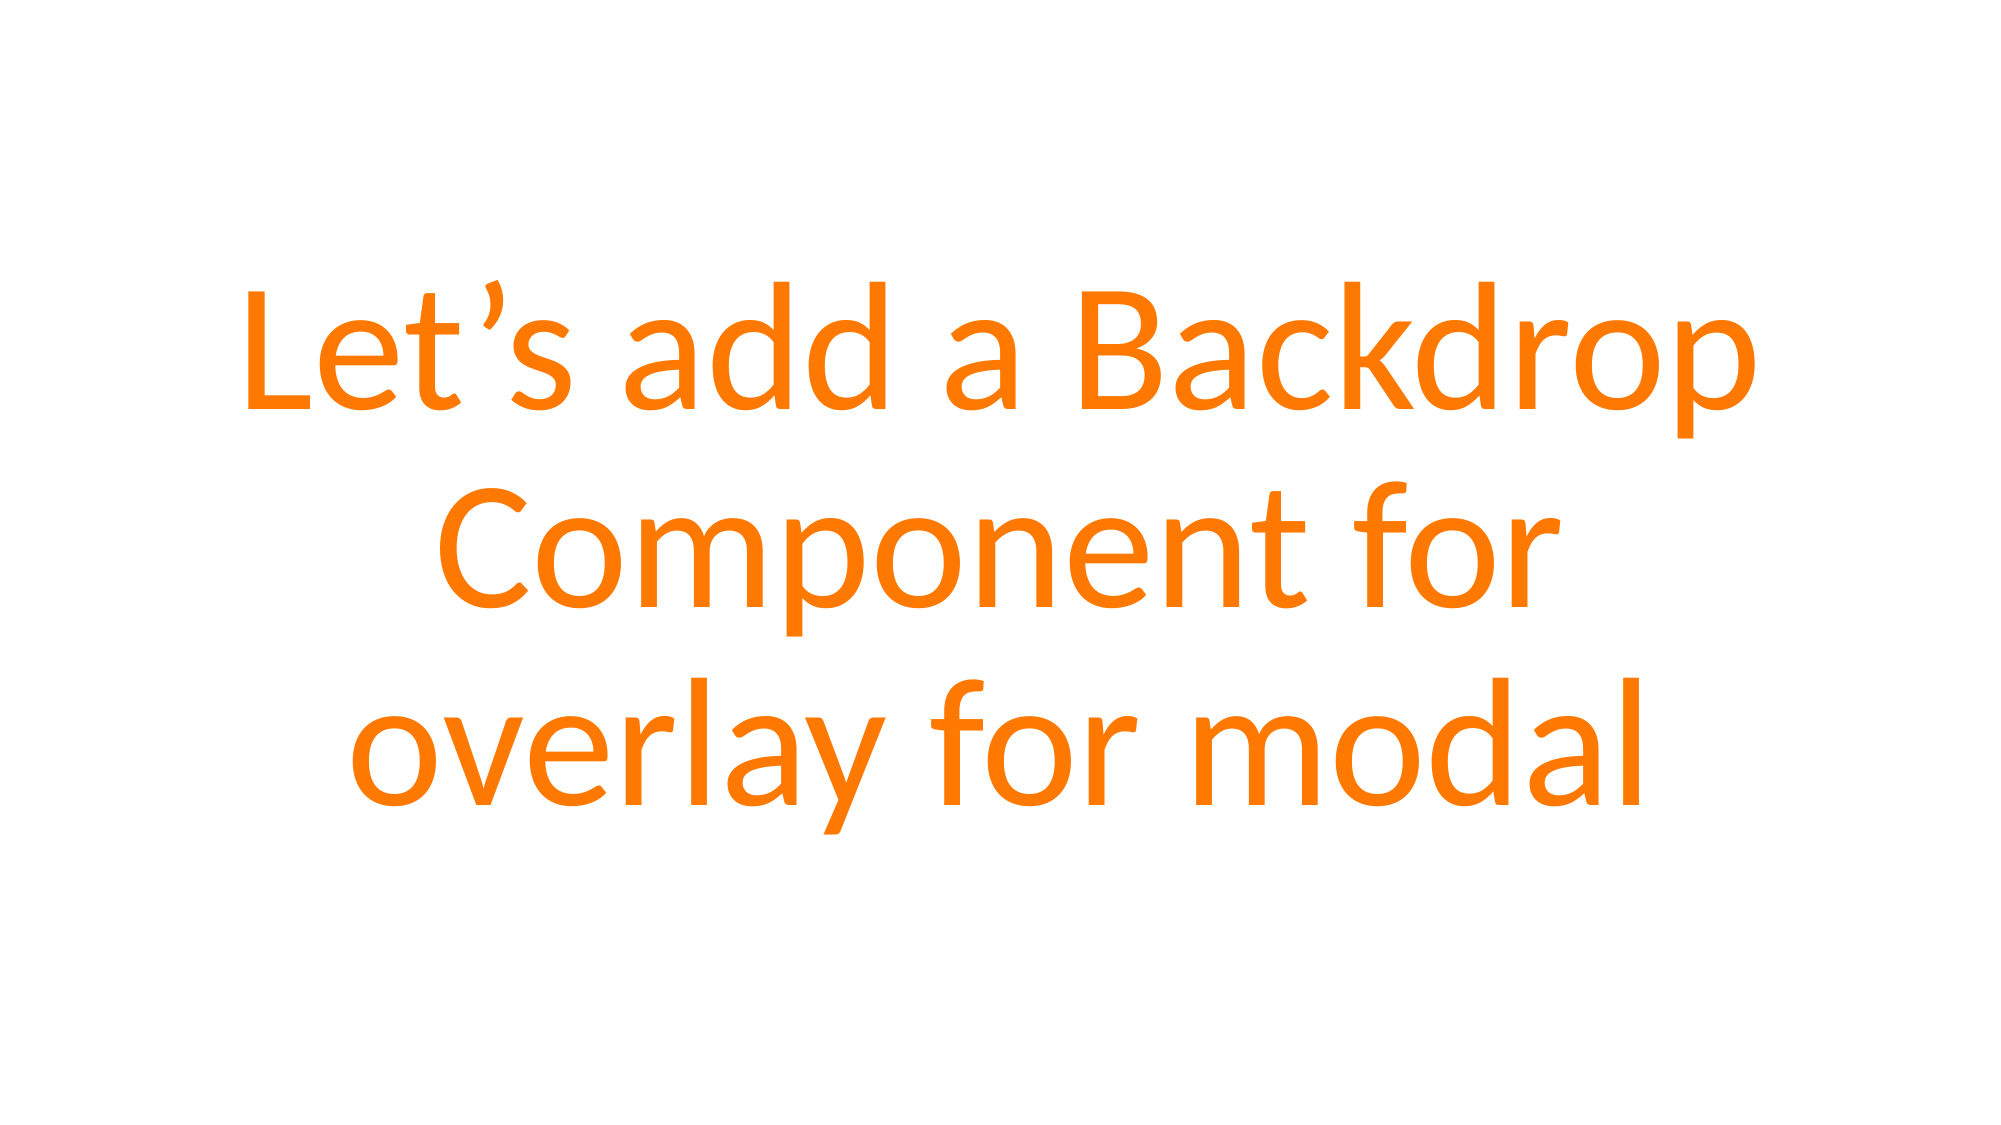

Let’s add a Backdrop Component for overlay for modal